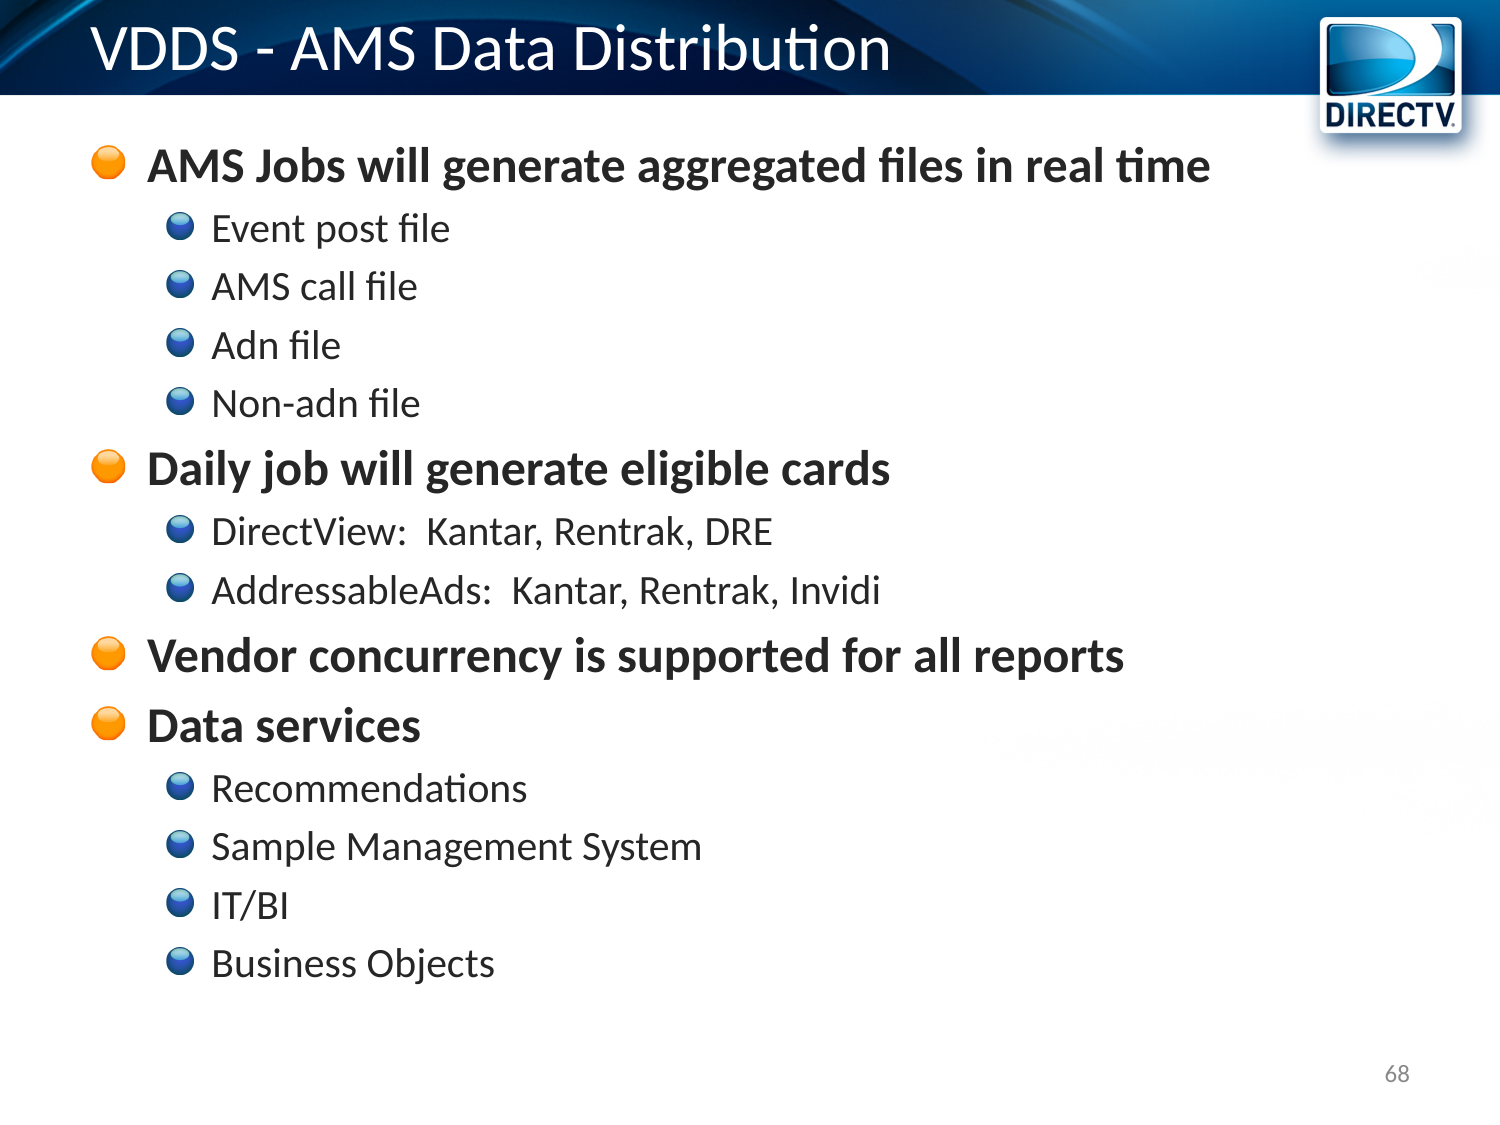

# VDDS - AMS Data Distribution
AMS Jobs will generate aggregated files in real time
Event post file
AMS call file
Adn file
Non-adn file
Daily job will generate eligible cards
DirectView:  Kantar, Rentrak, DRE
AddressableAds:  Kantar, Rentrak, Invidi
Vendor concurrency is supported for all reports
Data services
Recommendations
Sample Management System
IT/BI
Business Objects
68